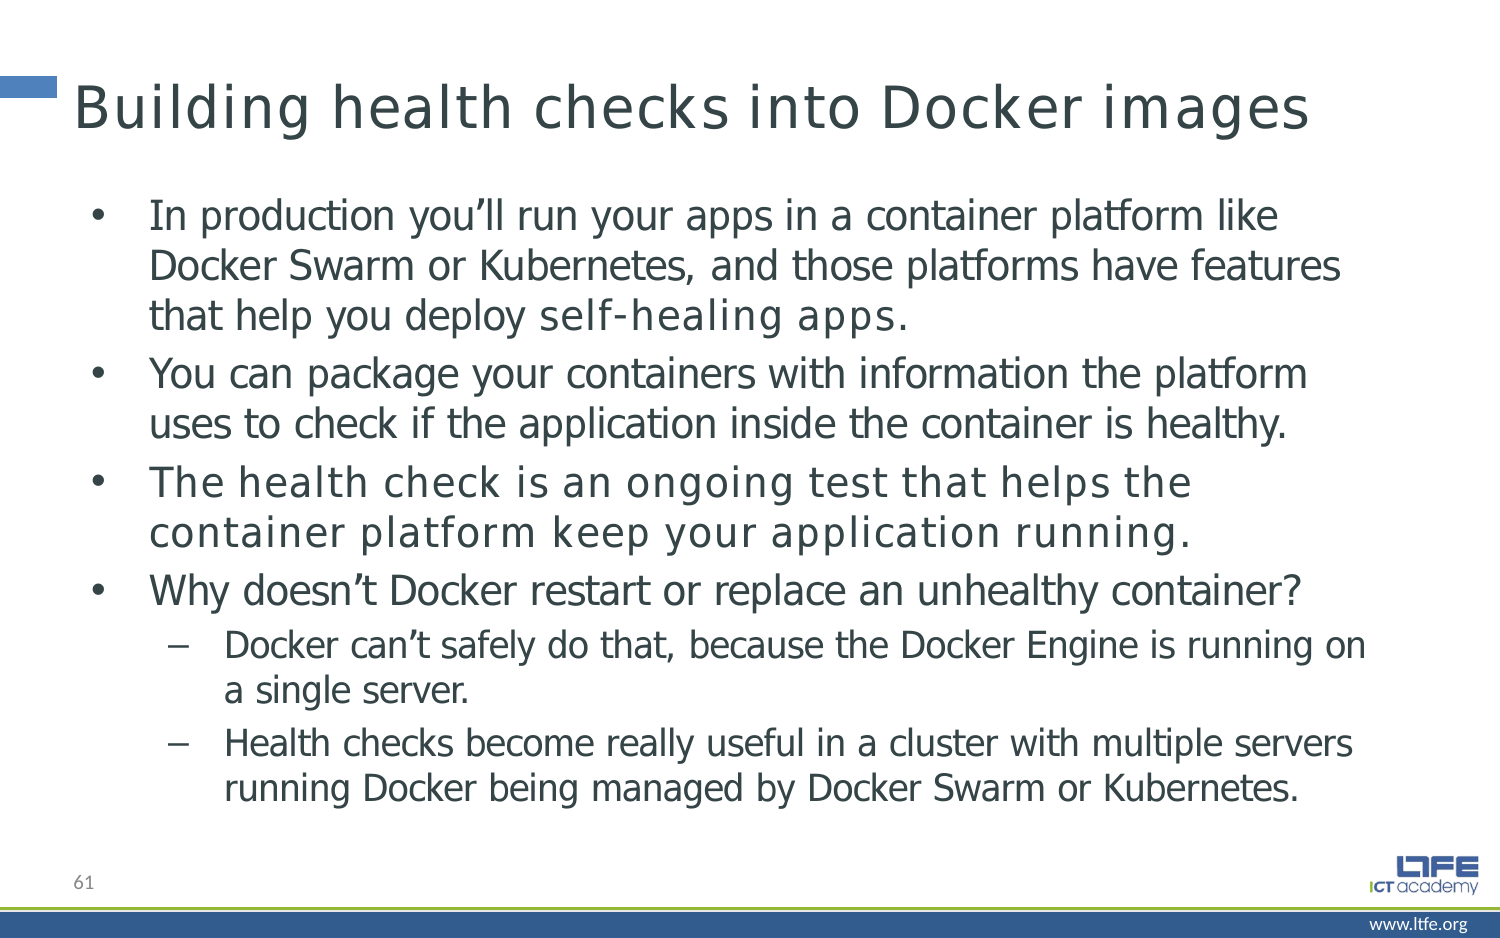

# Building health checks into Docker images
In production you’ll run your apps in a container platform like Docker Swarm or Kubernetes, and those platforms have features that help you deploy self-healing apps.
You can package your containers with information the platform uses to check if the application inside the container is healthy.
The health check is an ongoing test that helps the container platform keep your application running.
Why doesn’t Docker restart or replace an unhealthy container?
Docker can’t safely do that, because the Docker Engine is running on a single server.
Health checks become really useful in a cluster with multiple servers running Docker being managed by Docker Swarm or Kubernetes.
61